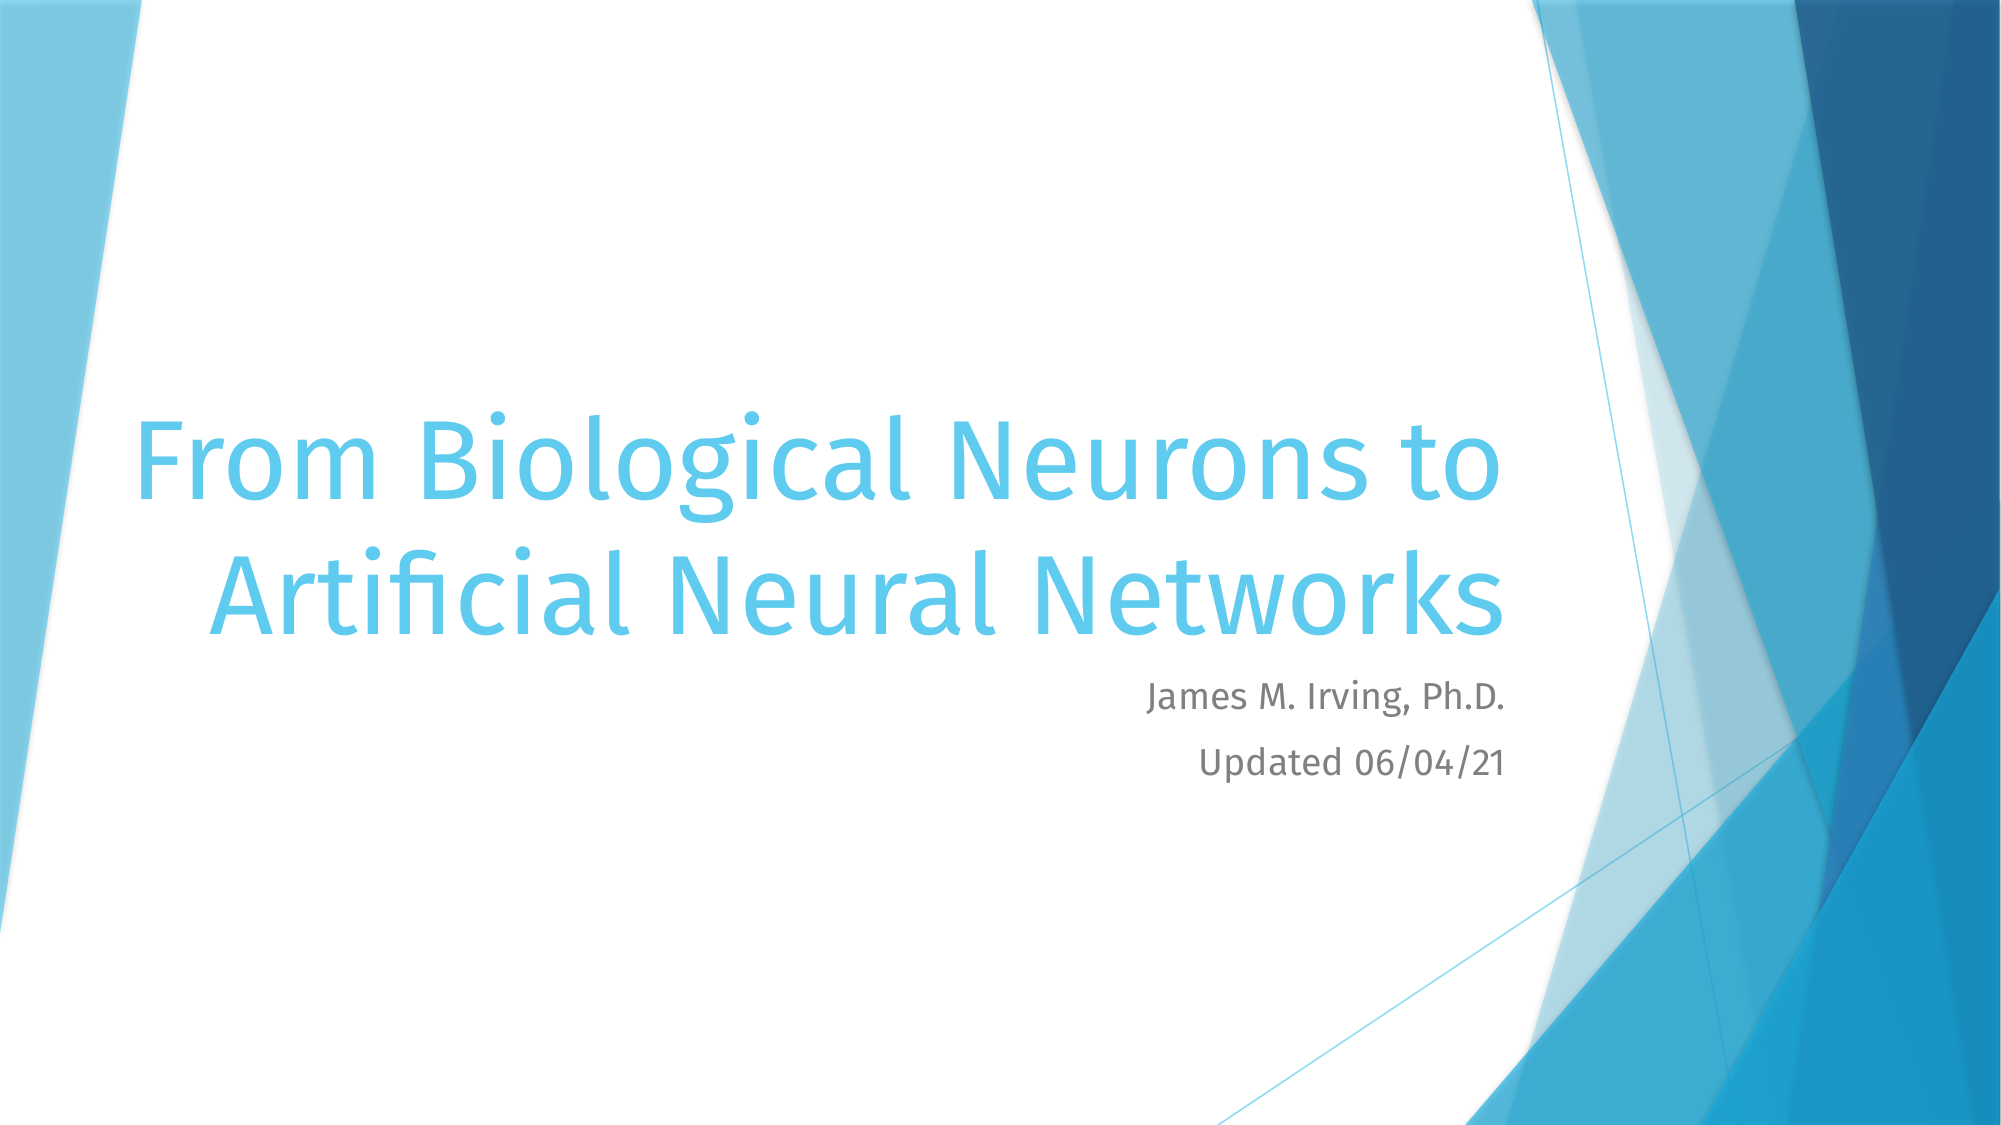

# From Biological Neurons to Artificial Neural Networks
James M. Irving, Ph.D.
Updated 06/04/21